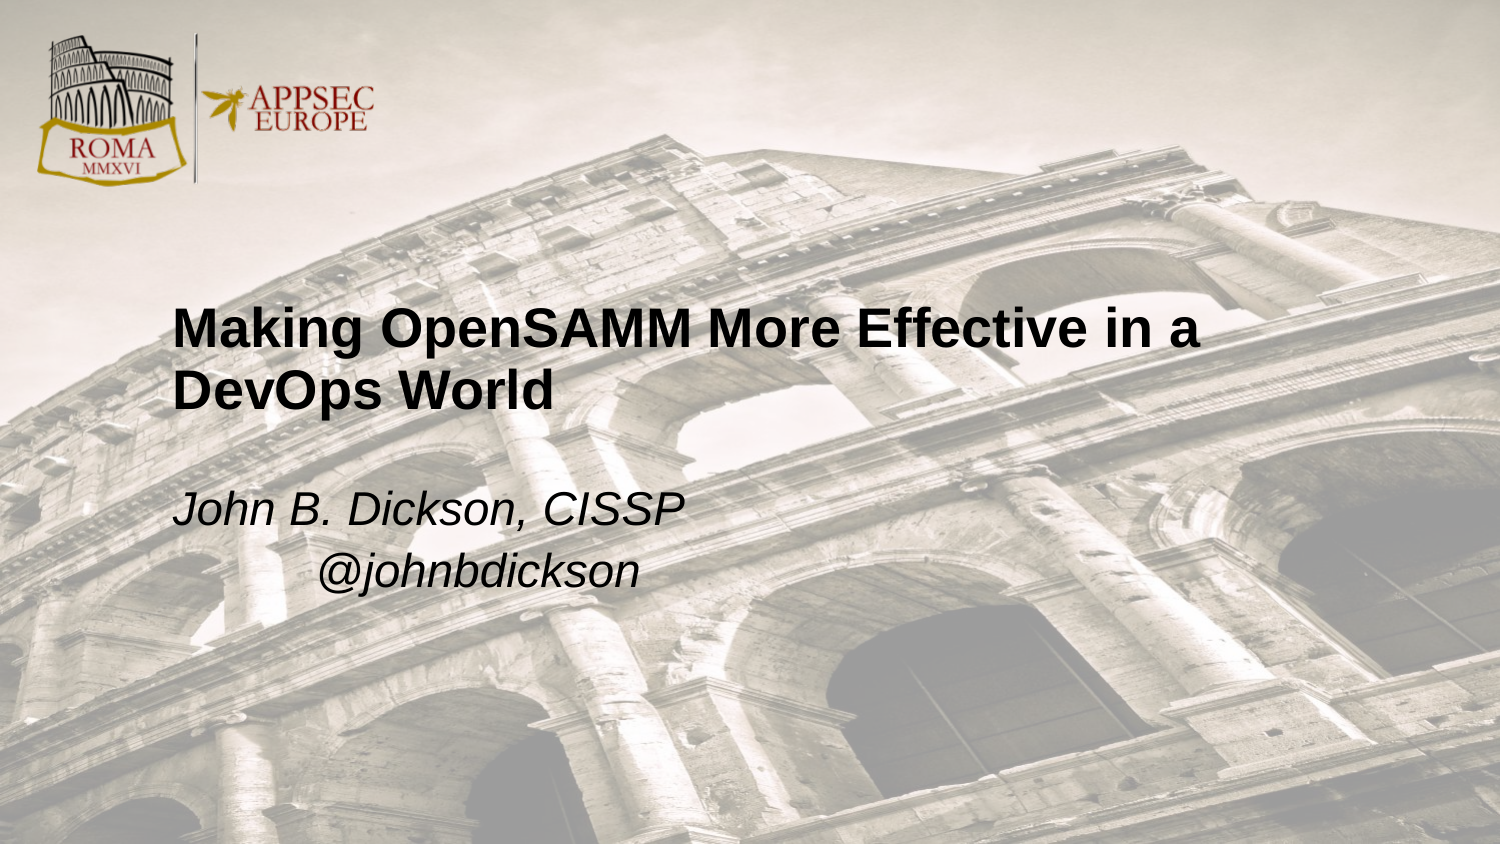

# Making OpenSAMM More Effective in a DevOps World
John B. Dickson, CISSP
	@johnbdickson